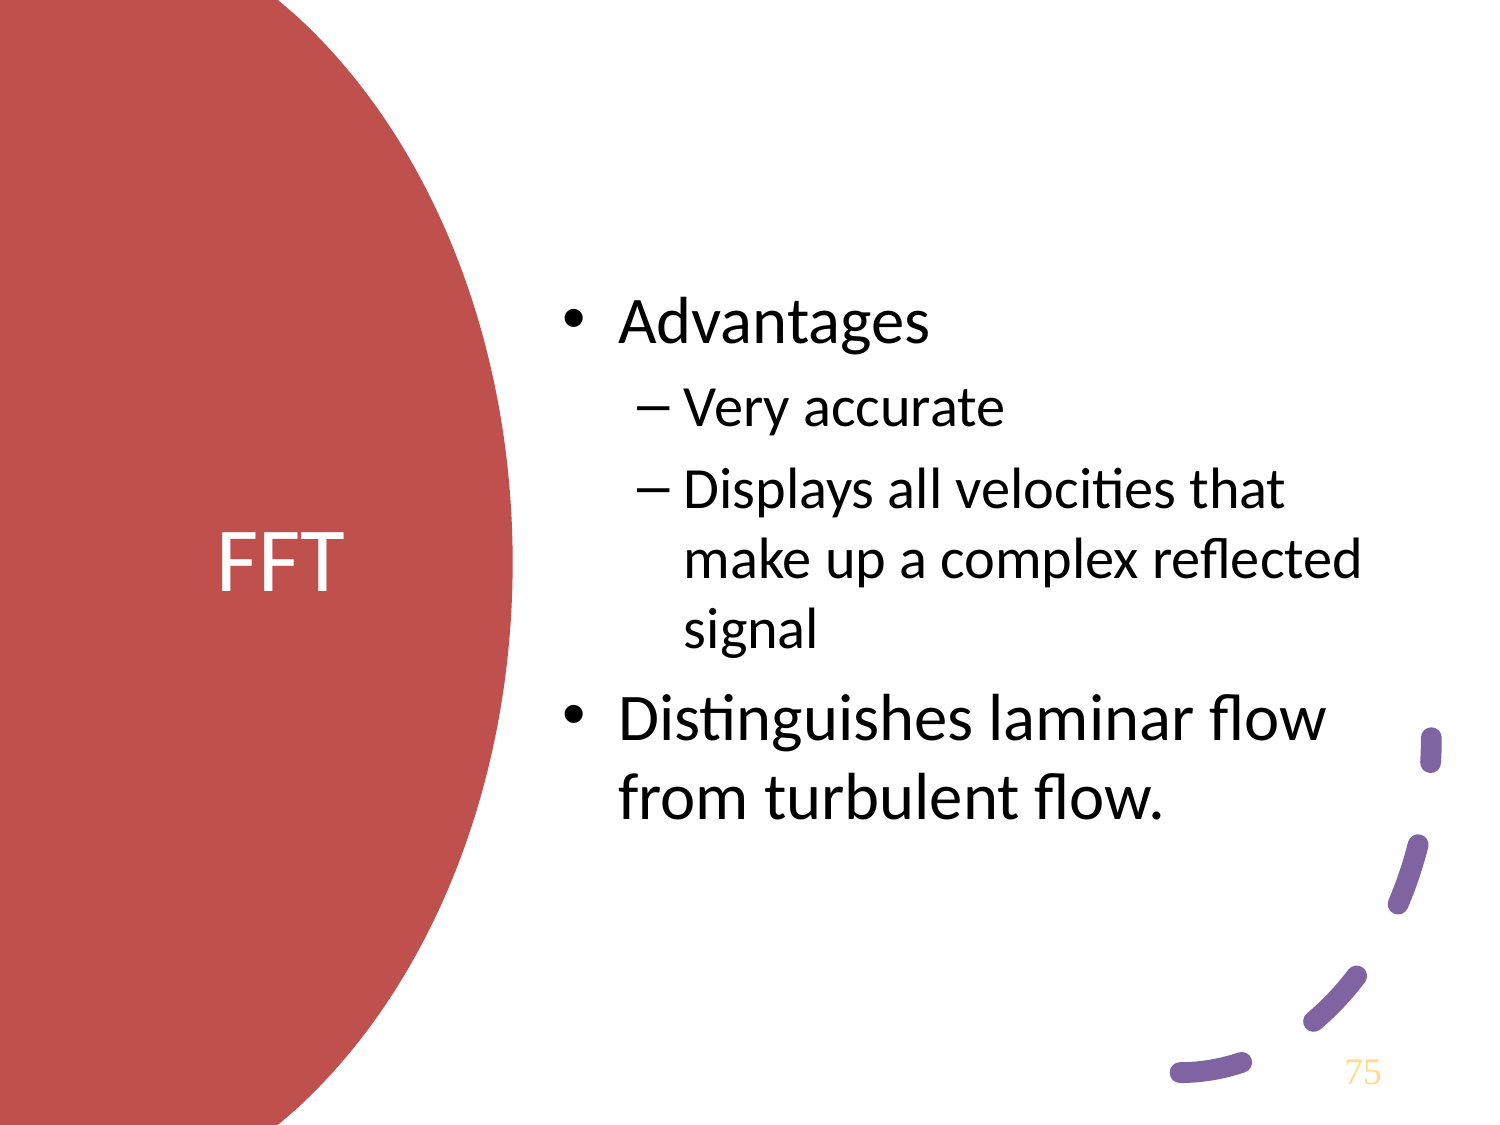

Advantages
Very accurate
Displays all velocities that make up a complex reflected signal
Distinguishes laminar flow from turbulent flow.
# FFT

75